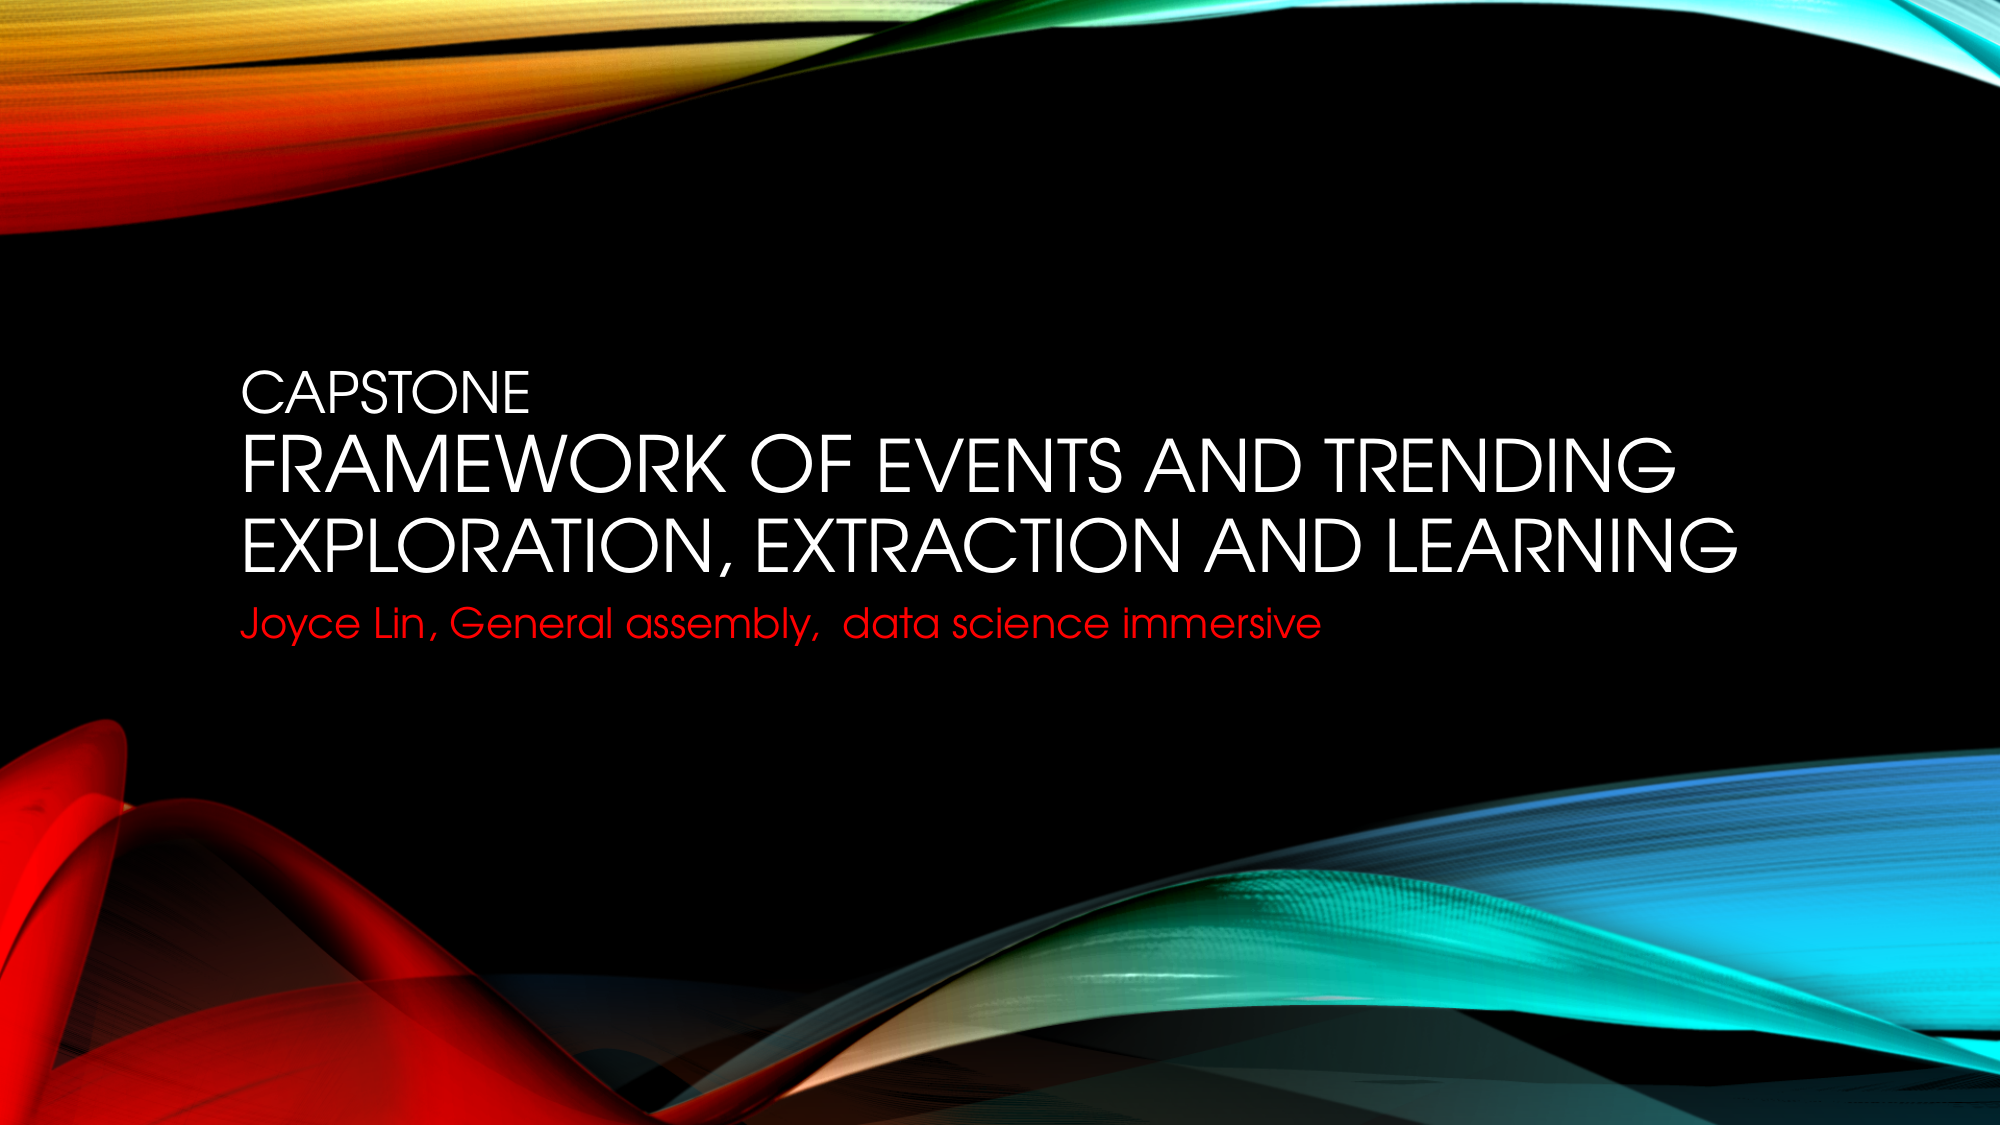

# capstone Framework of Events and trending exploration, extraction and learning
Joyce Lin, General assembly,  data science immersive